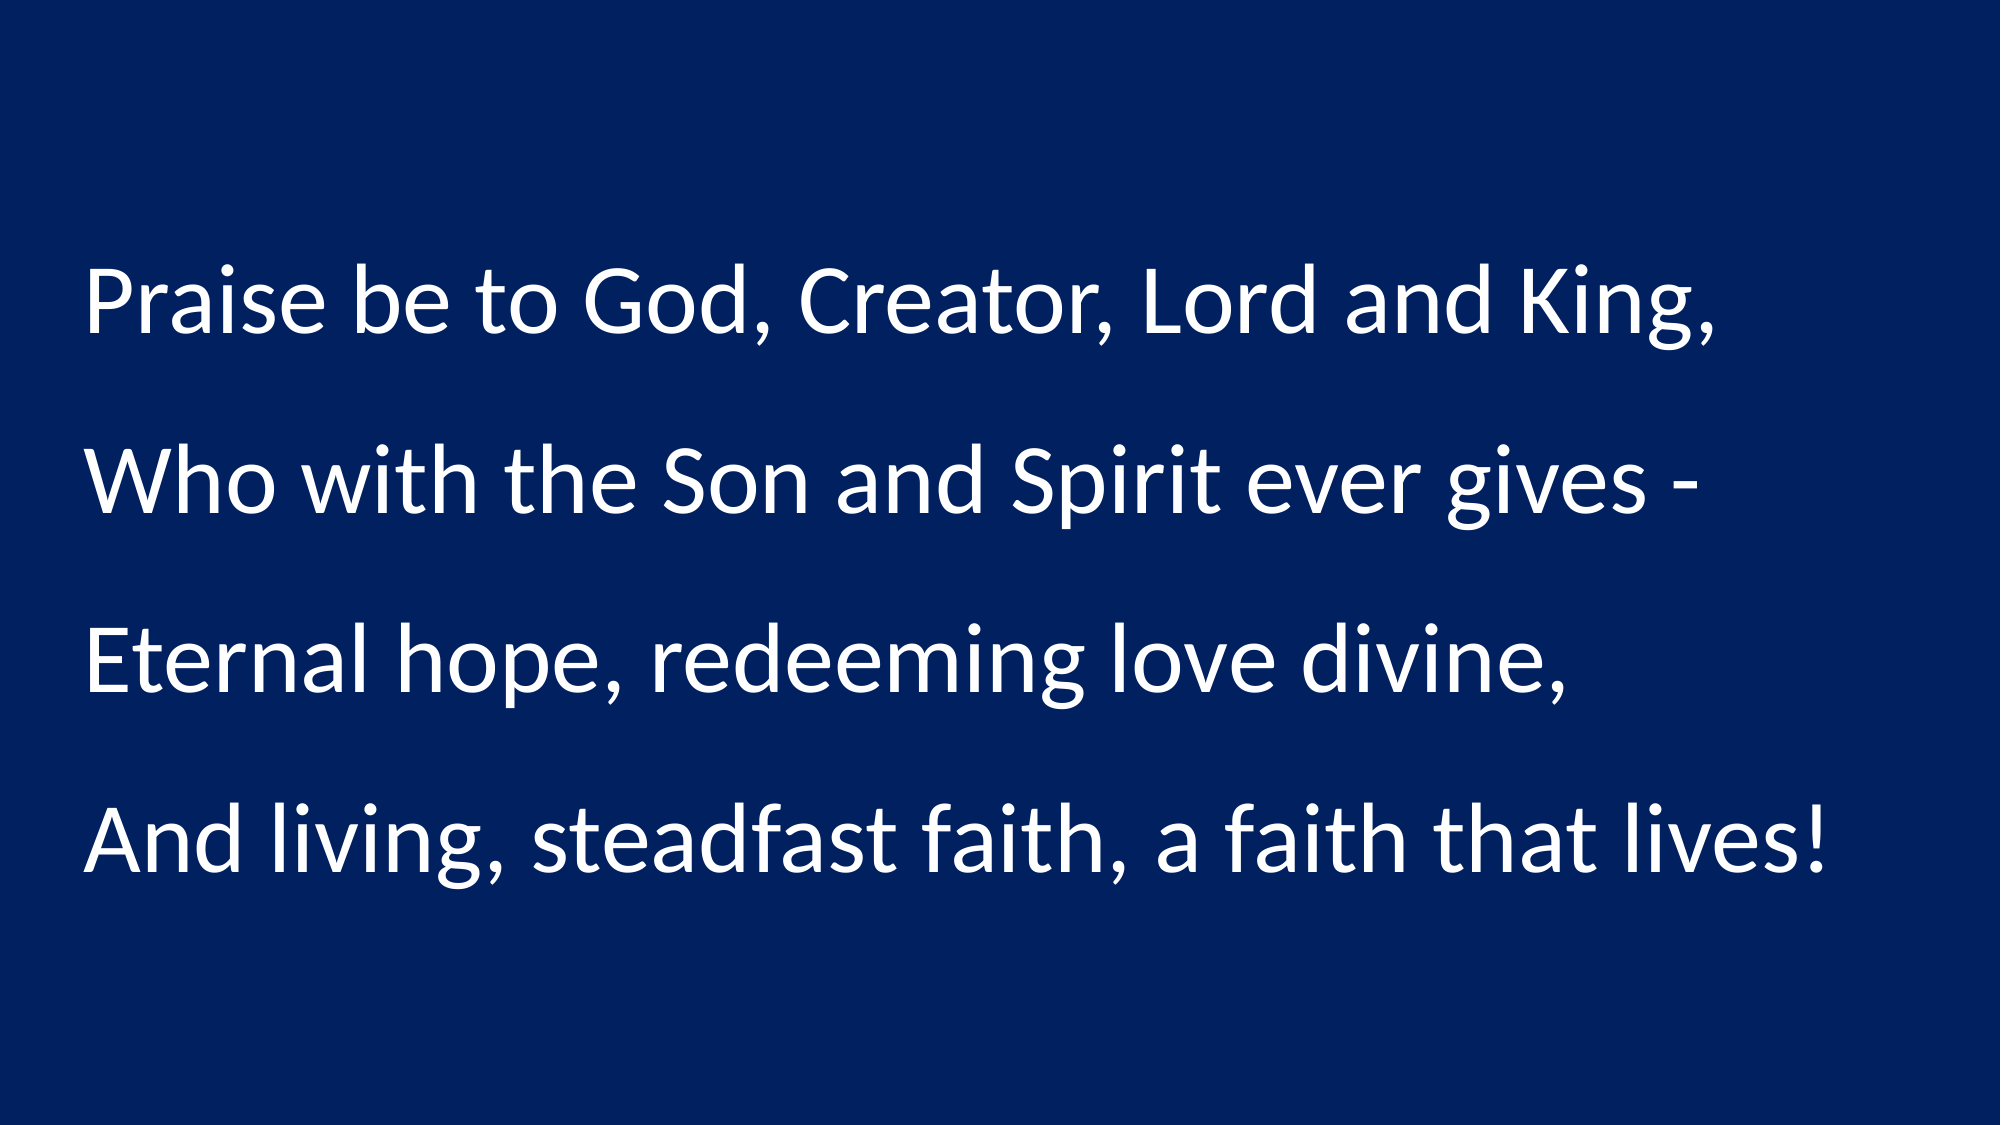

Praise be to God, Creator, Lord and King,
Who with the Son and Spirit ever gives -
Eternal hope, redeeming love divine,
And living, steadfast faith, a faith that lives!